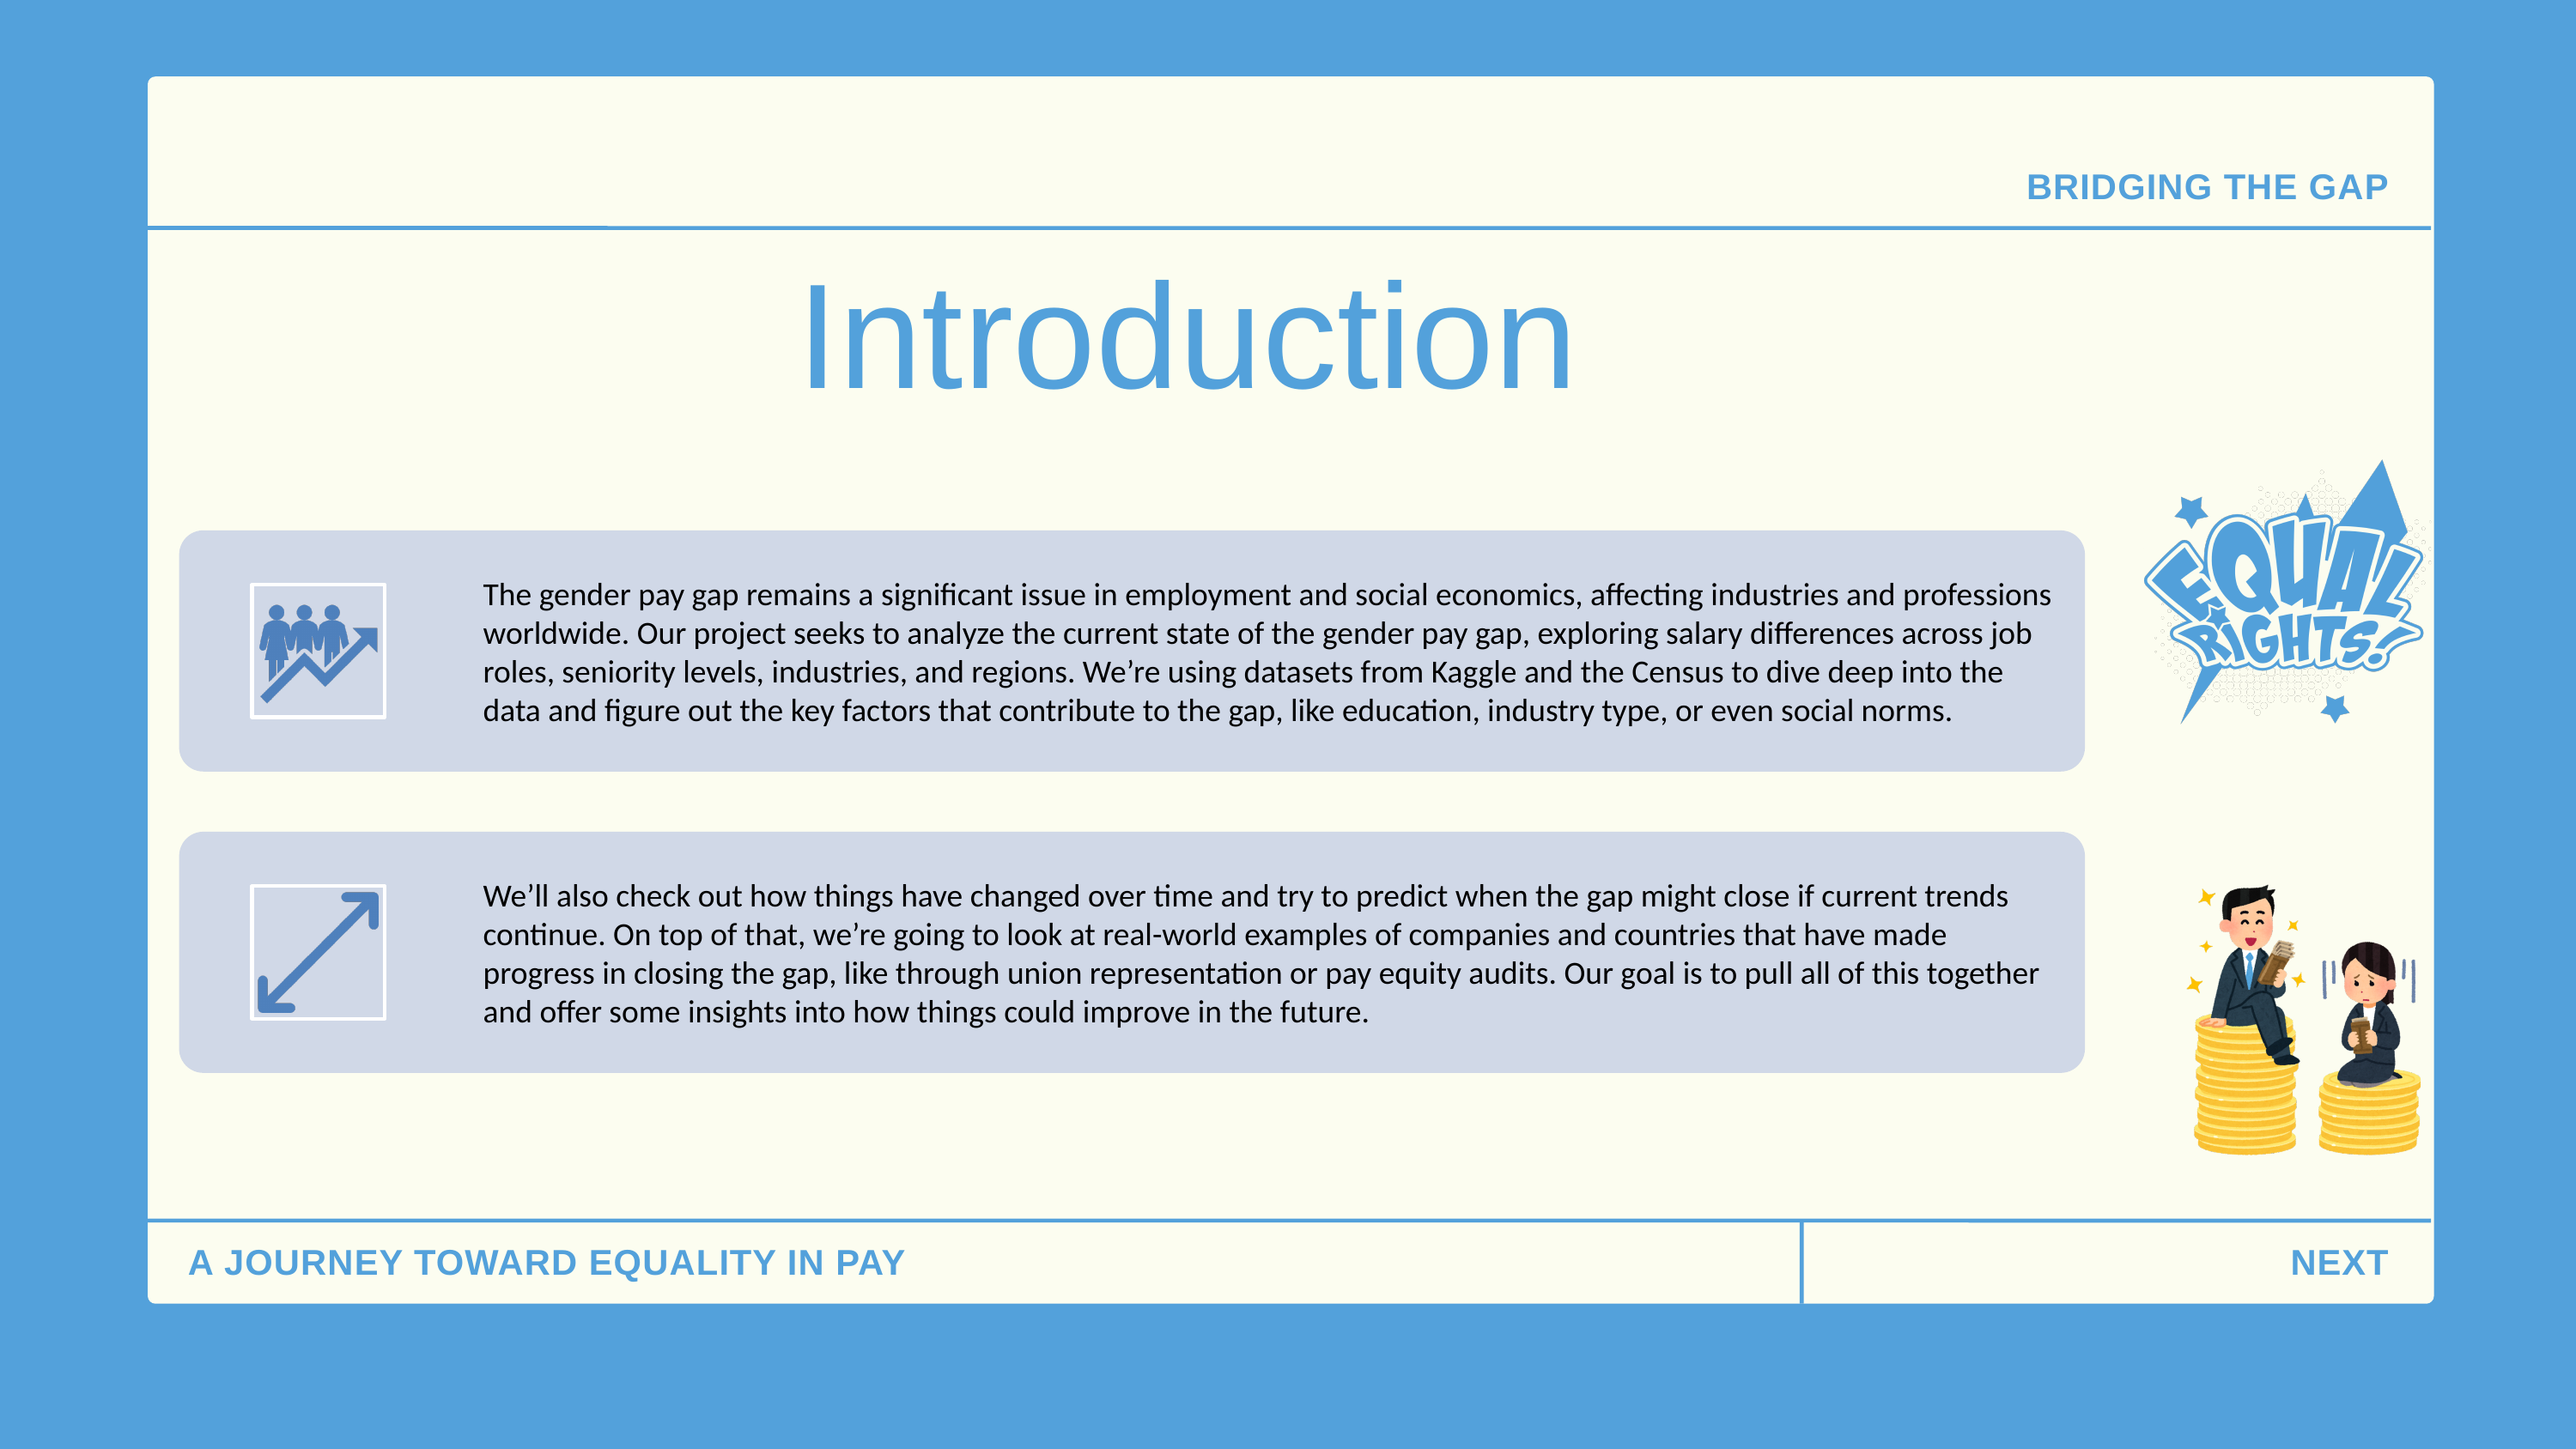

BRIDGING THE GAP

Introduction
The gender pay gap remains a significant issue in employment and social economics, affecting industries and professions worldwide. Our project seeks to analyze the current state of the gender pay gap, exploring salary differences across job roles, seniority levels, industries, and regions. We’re using datasets from Kaggle and the Census to dive deep into the data and figure out the key factors that contribute to the gap, like education, industry type, or even social norms.
We’ll also check out how things have changed over time and try to predict when the gap might close if current trends continue. On top of that, we’re going to look at real-world examples of companies and countries that have made progress in closing the gap, like through union representation or pay equity audits. Our goal is to pull all of this together and offer some insights into how things could improve in the future.

A JOURNEY TOWARD EQUALITY IN PAY
NEXT